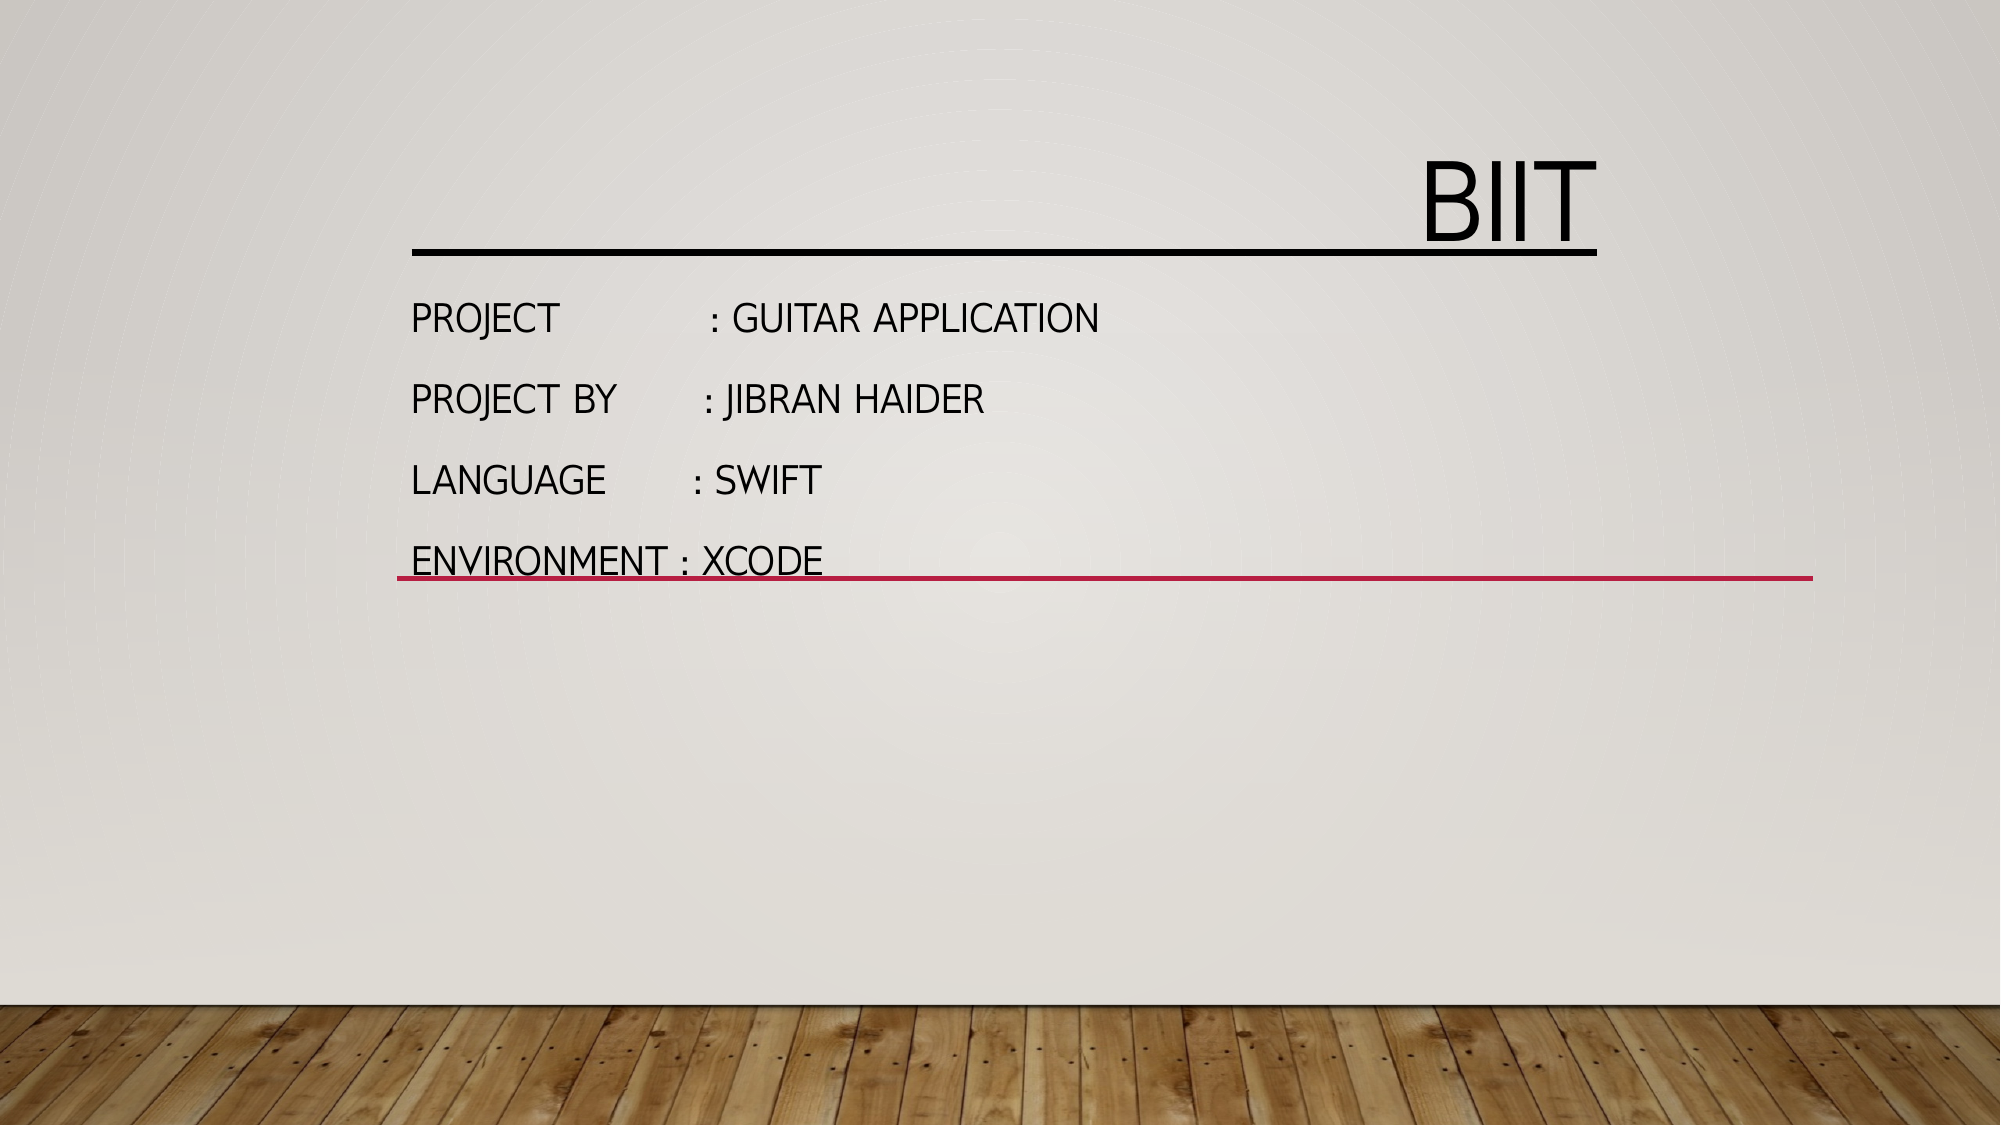

# BIIT
ProJECT            : GUITAR APPLICATION
PROJECT BY       : JIBRAN HAIDER
Language       : swift
Environment : xcode